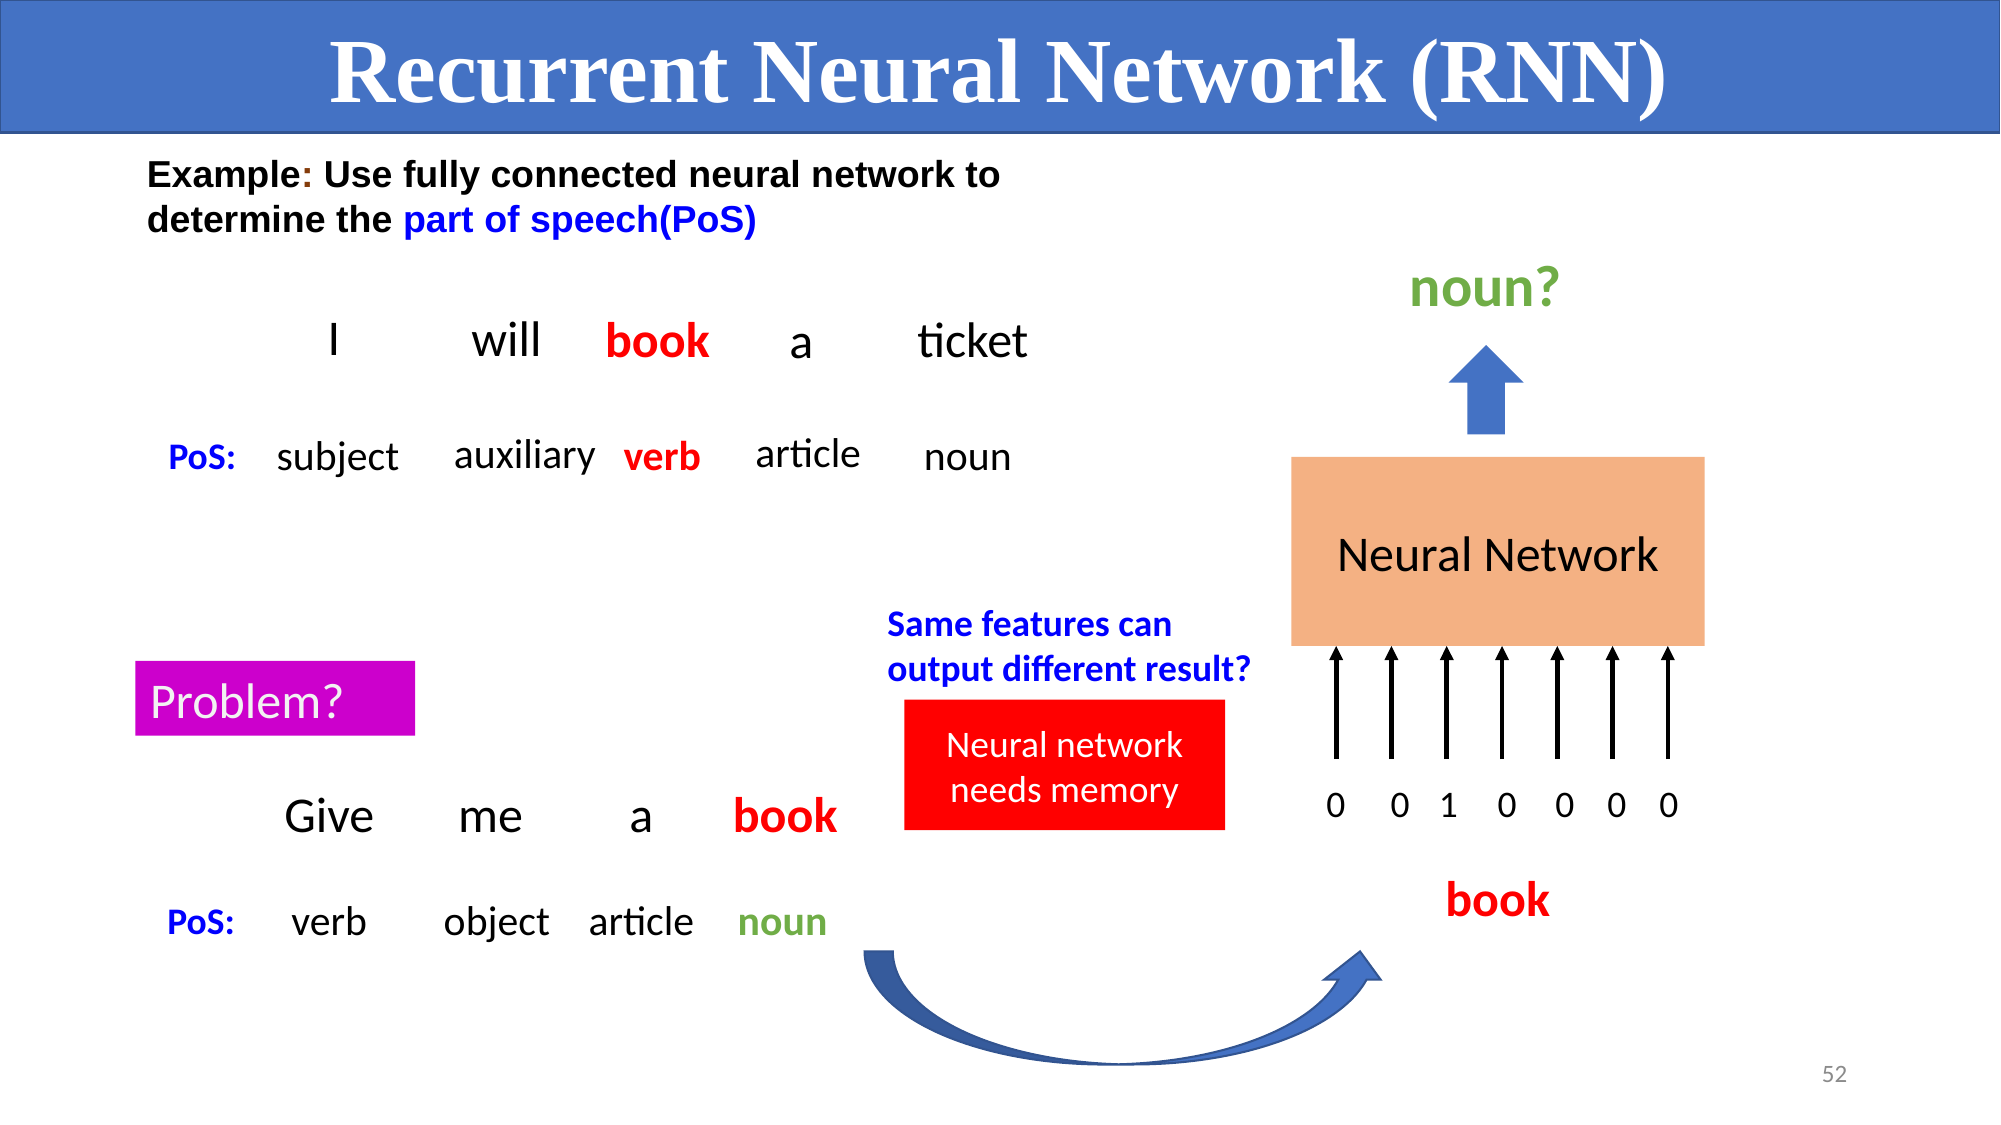

Recurrent Neural Network (RNN)
Example: Use fully connected neural network to determine the part of speech(PoS)
noun?
I
will
ticket
book
a

article
auxiliary
subject
verb
noun
PoS:
Neural Network
Same features can output different result?
Problem?
Neural network needs memory
0
0
1
0
0
0
0
Give
me
a
book
book
object
article
noun
verb
PoS:

52